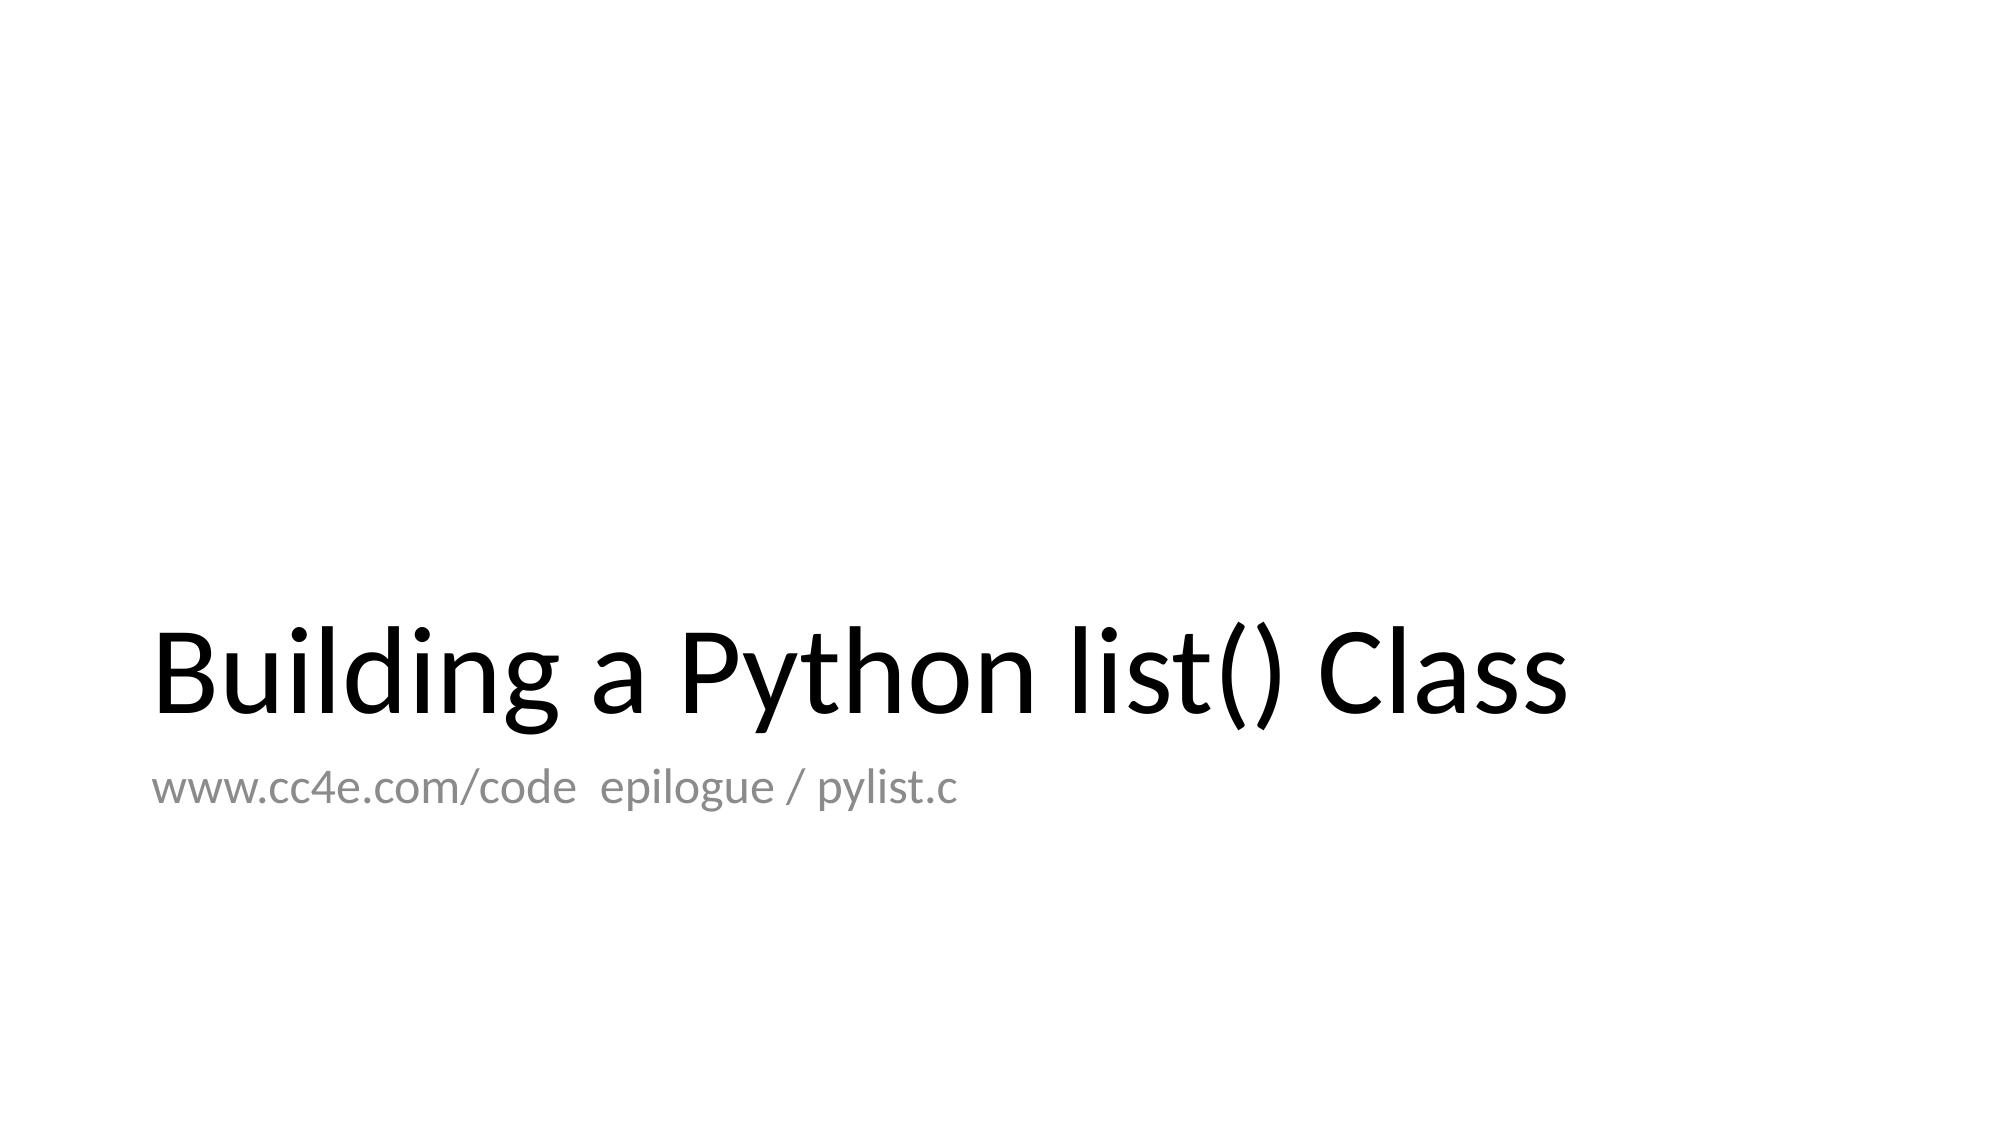

# Building a Python list() Class
www.cc4e.com/code  epilogue / pylist.c